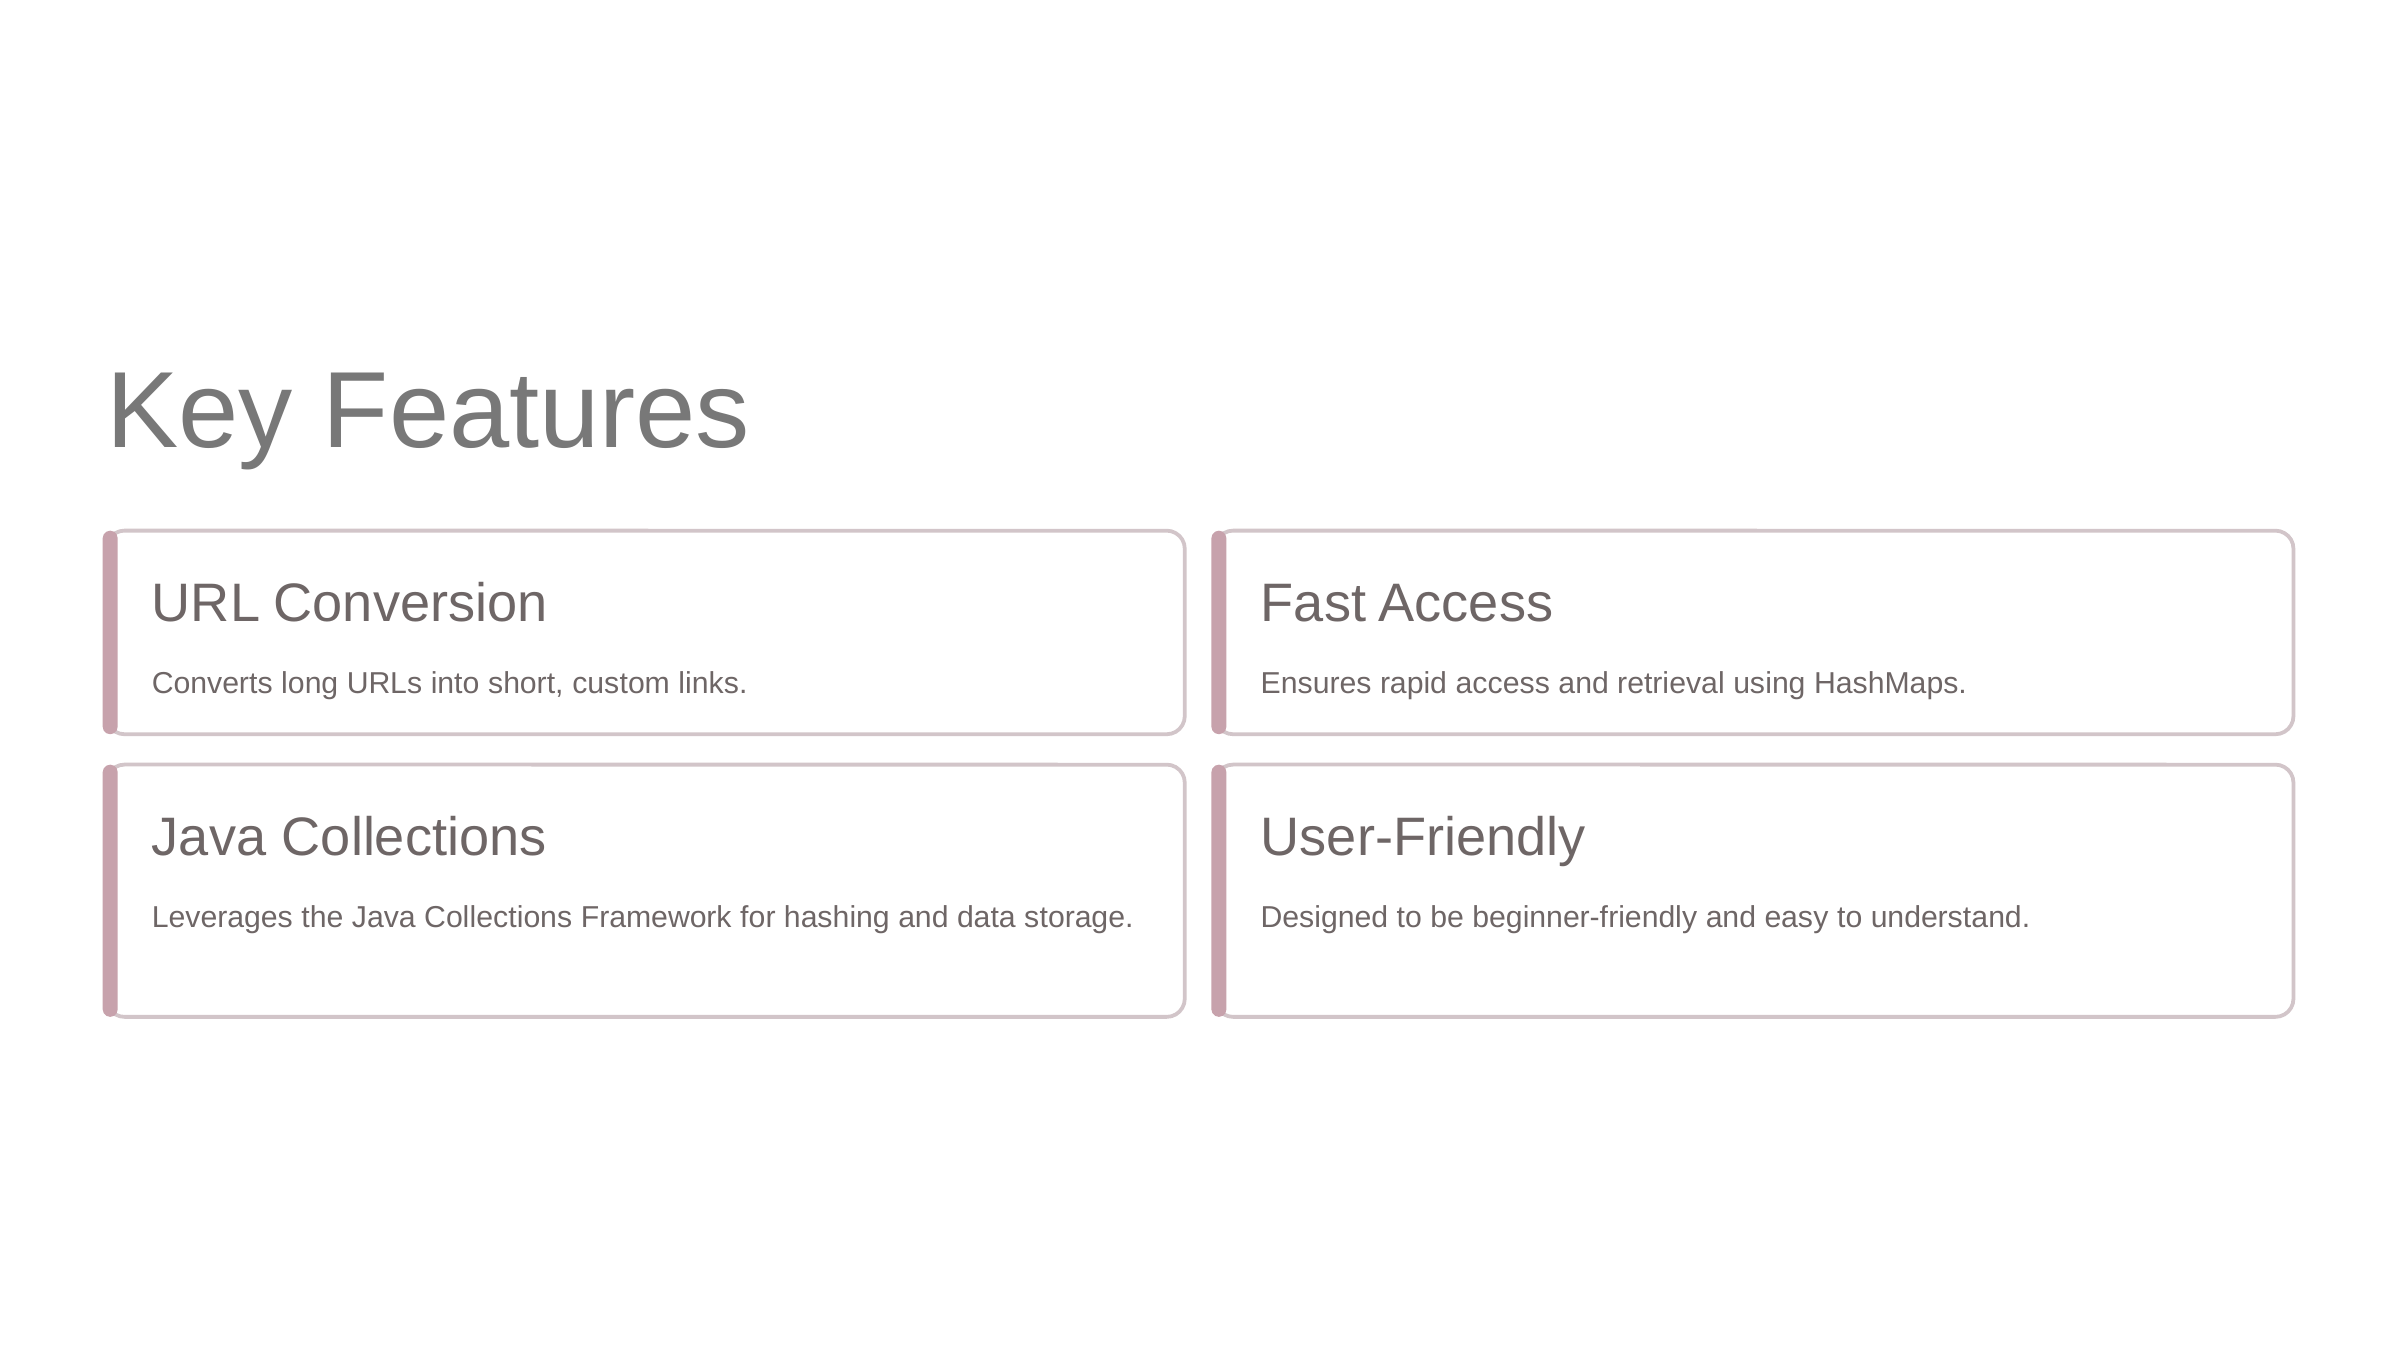

Key Features

URL Conversion
Fast Access
Converts long URLs into short, custom links.
Ensures rapid access and retrieval using HashMaps.

Java Collections
User-Friendly
Leverages the Java Collections Framework for hashing and data storage.
Designed to be beginner-friendly and easy to understand.